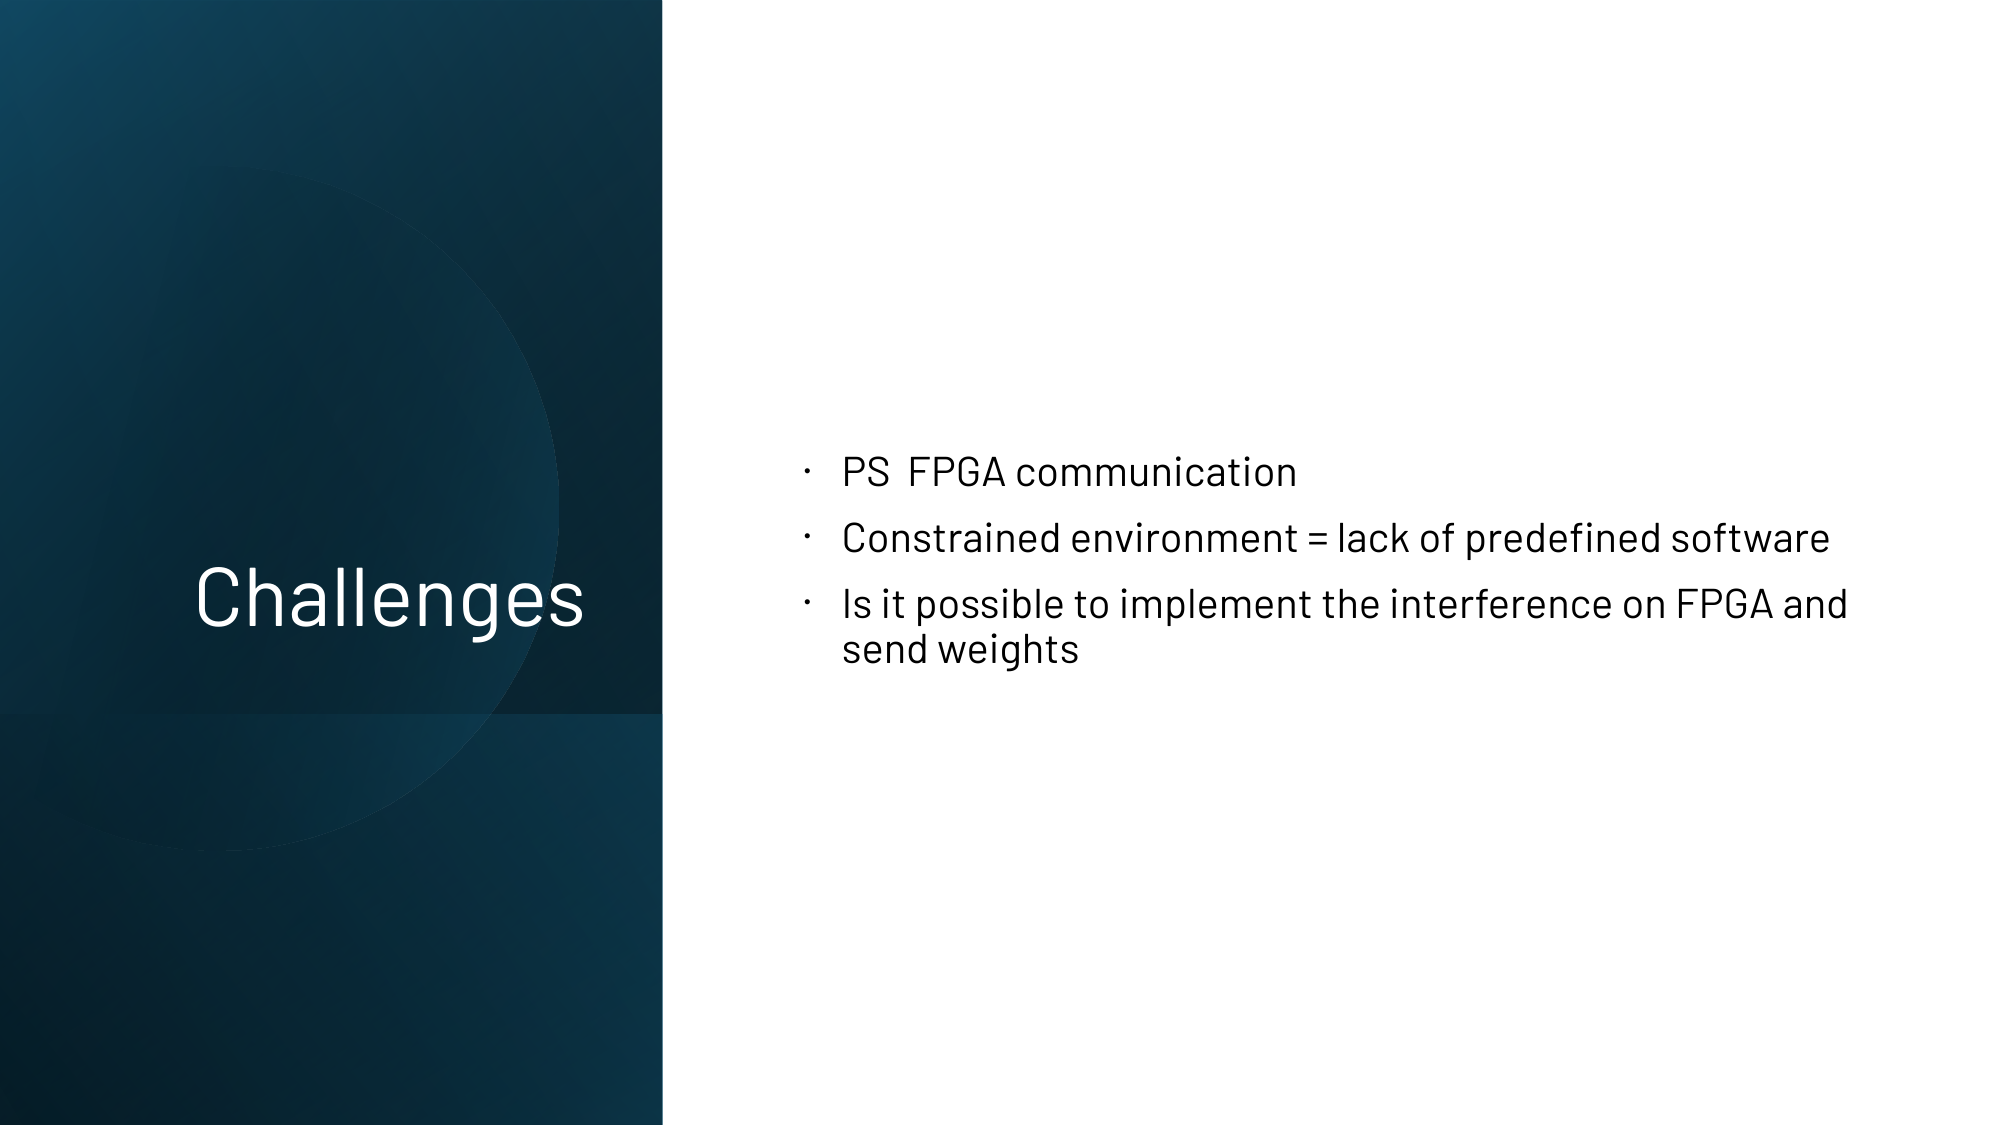

Challenges
PS  FPGA communication
Constrained environment = lack of predefined software
Is it possible to implement the interference on FPGA and send weights